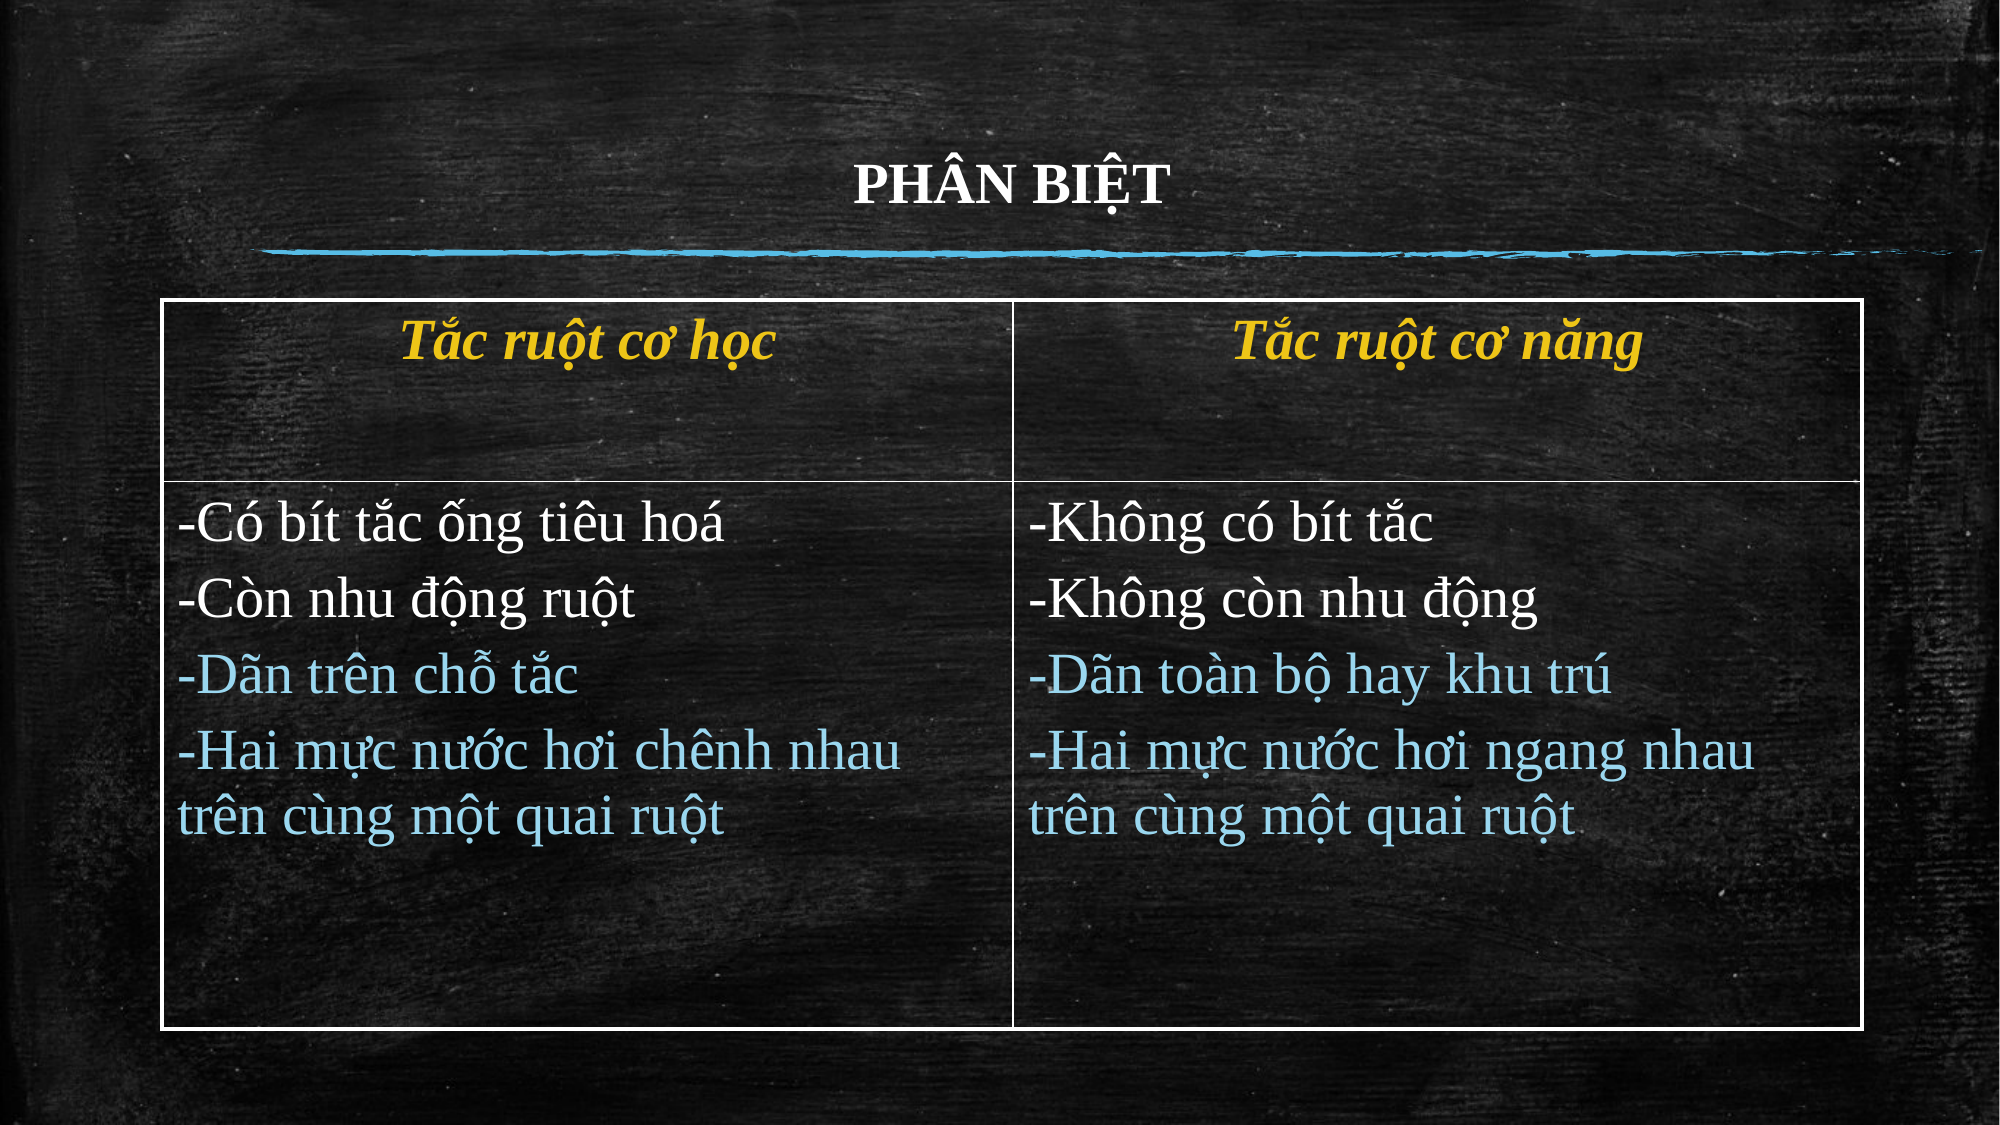

PHÂN BIỆT
| Tắc ruột cơ học | Tắc ruột cơ năng |
| --- | --- |
| -Có bít tắc ống tiêu hoá -Còn nhu động ruột -Dãn trên chỗ tắc -Hai mực nước hơi chênh nhau trên cùng một quai ruột | -Không có bít tắc -Không còn nhu động -Dãn toàn bộ hay khu trú -Hai mực nước hơi ngang nhau trên cùng một quai ruột |